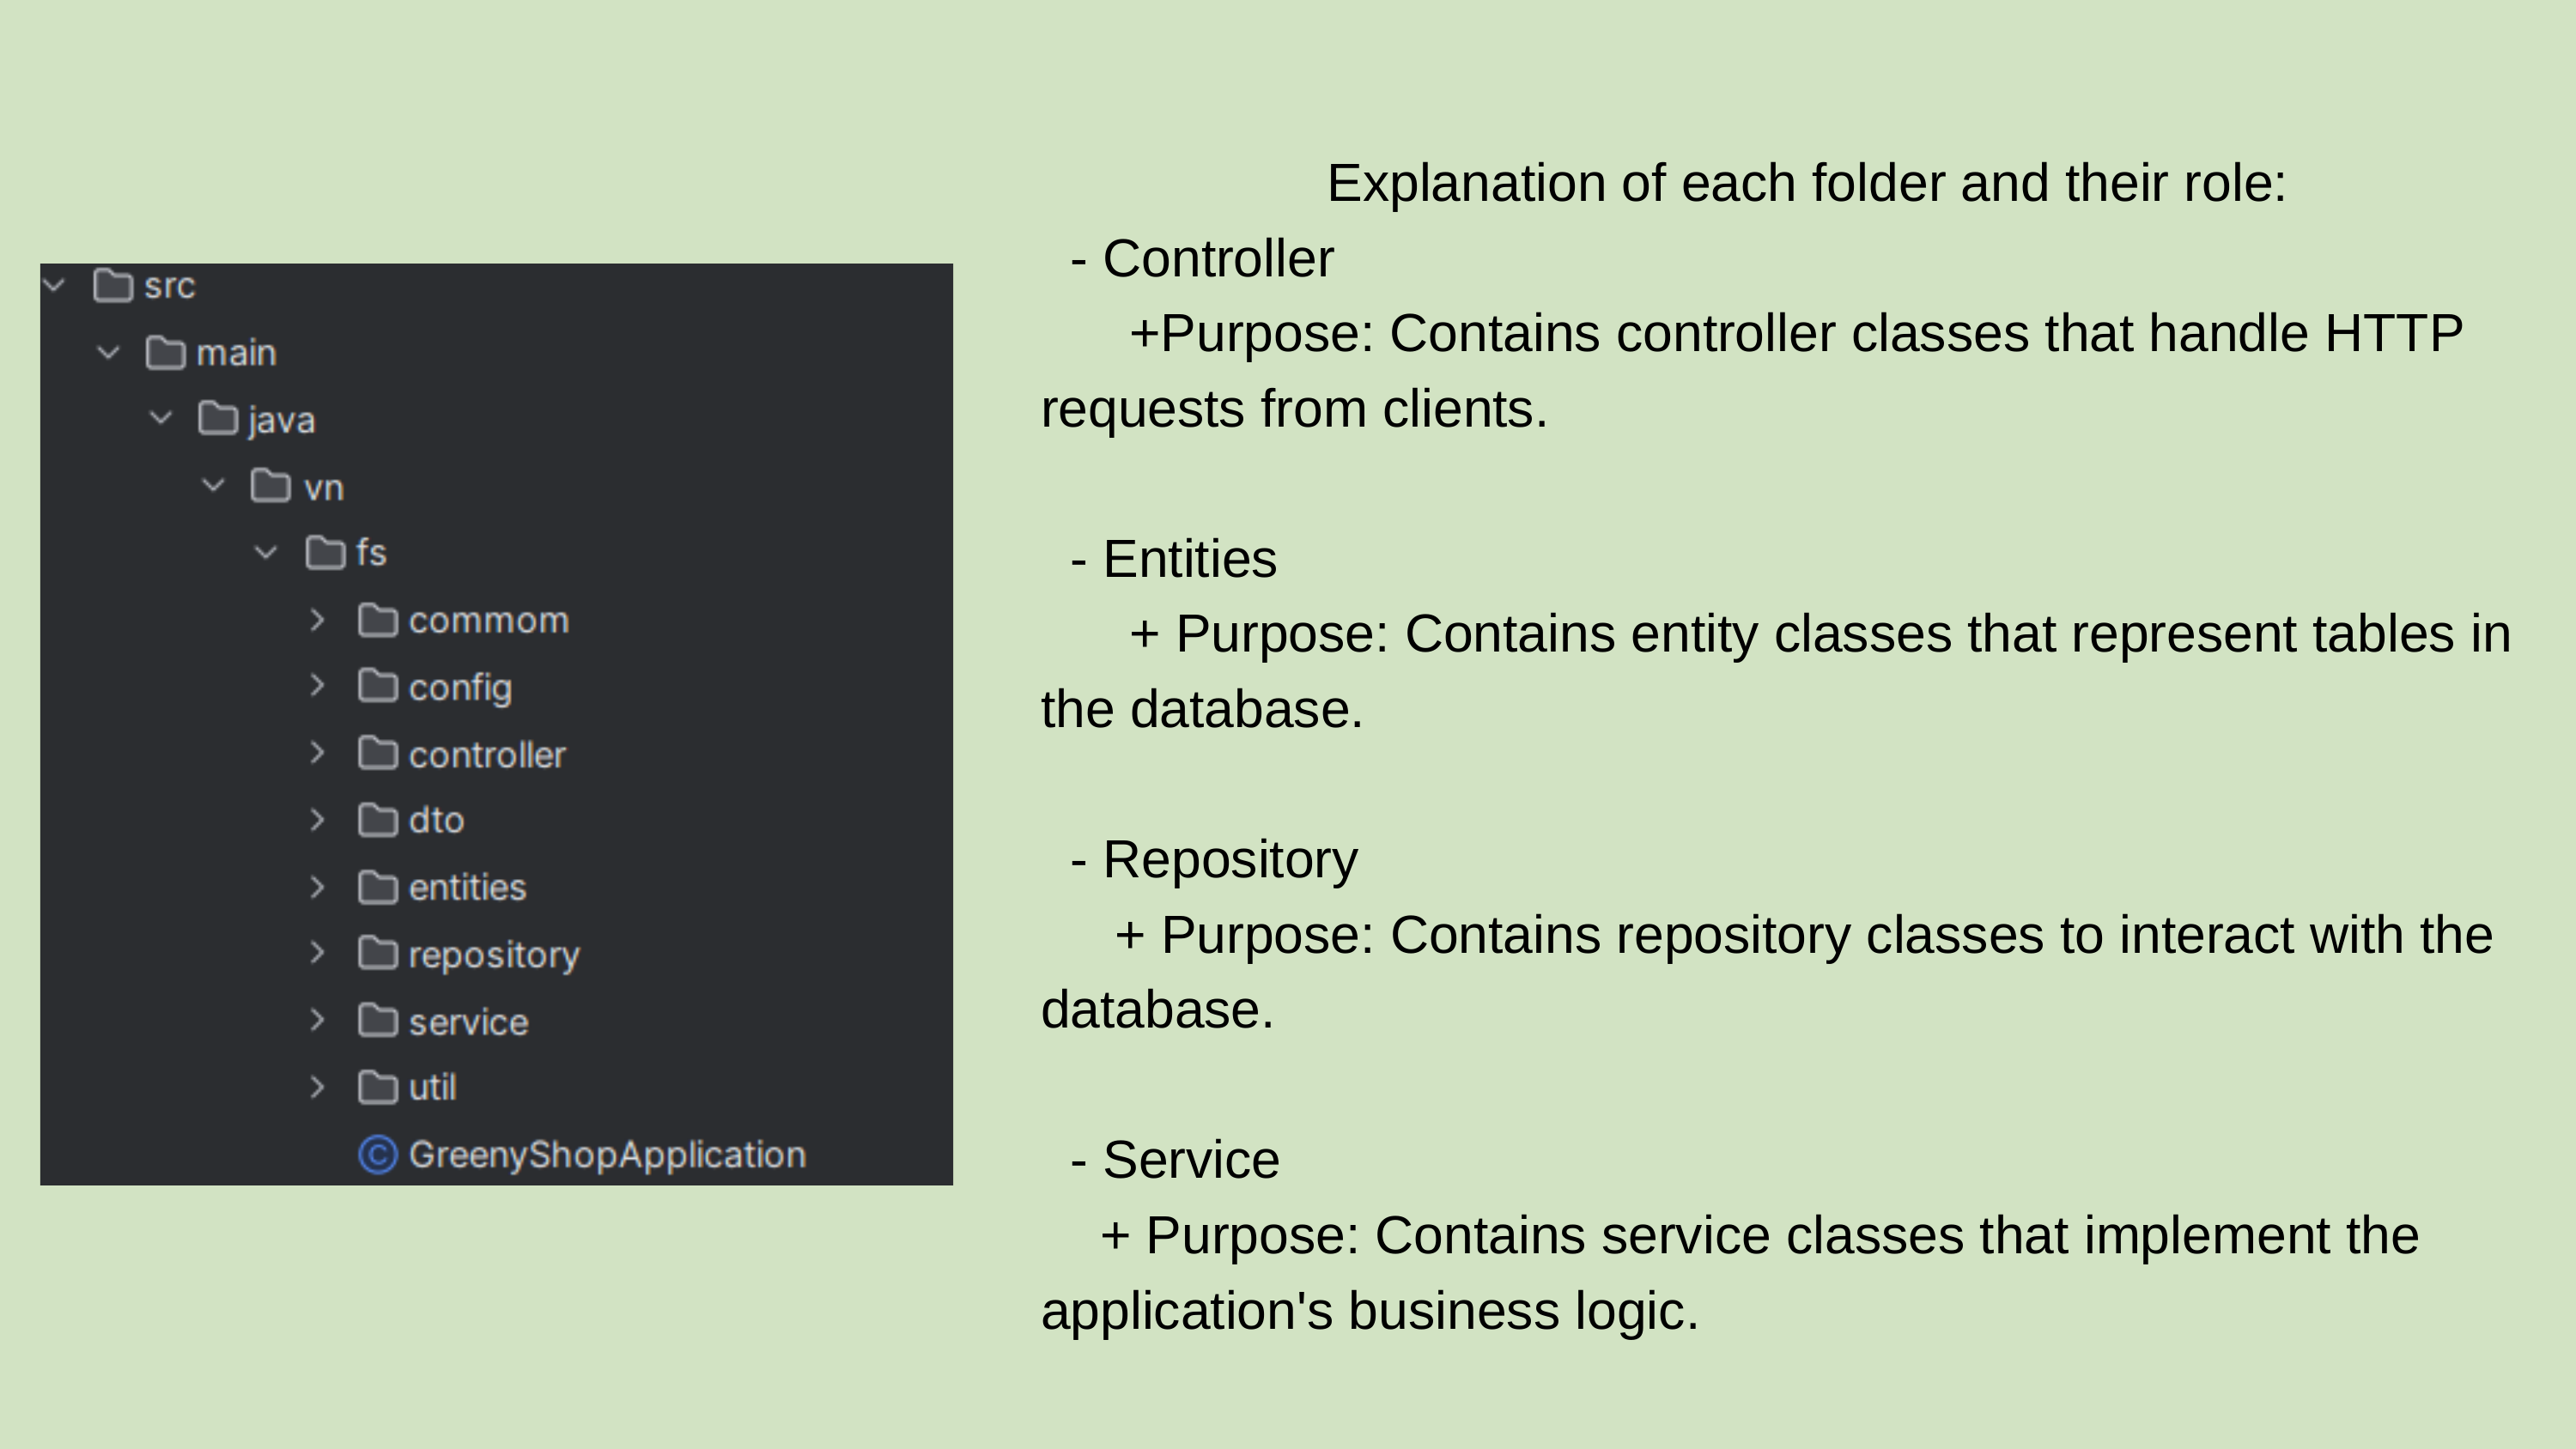

Explanation of each folder and their role:
  - Controller
      +Purpose: Contains controller classes that handle HTTP requests from clients.

  - Entities
      + Purpose: Contains entity classes that represent tables in the database.

  - Repository
     + Purpose: Contains repository classes to interact with the database.

  - Service
    + Purpose: Contains service classes that implement the application's business logic.